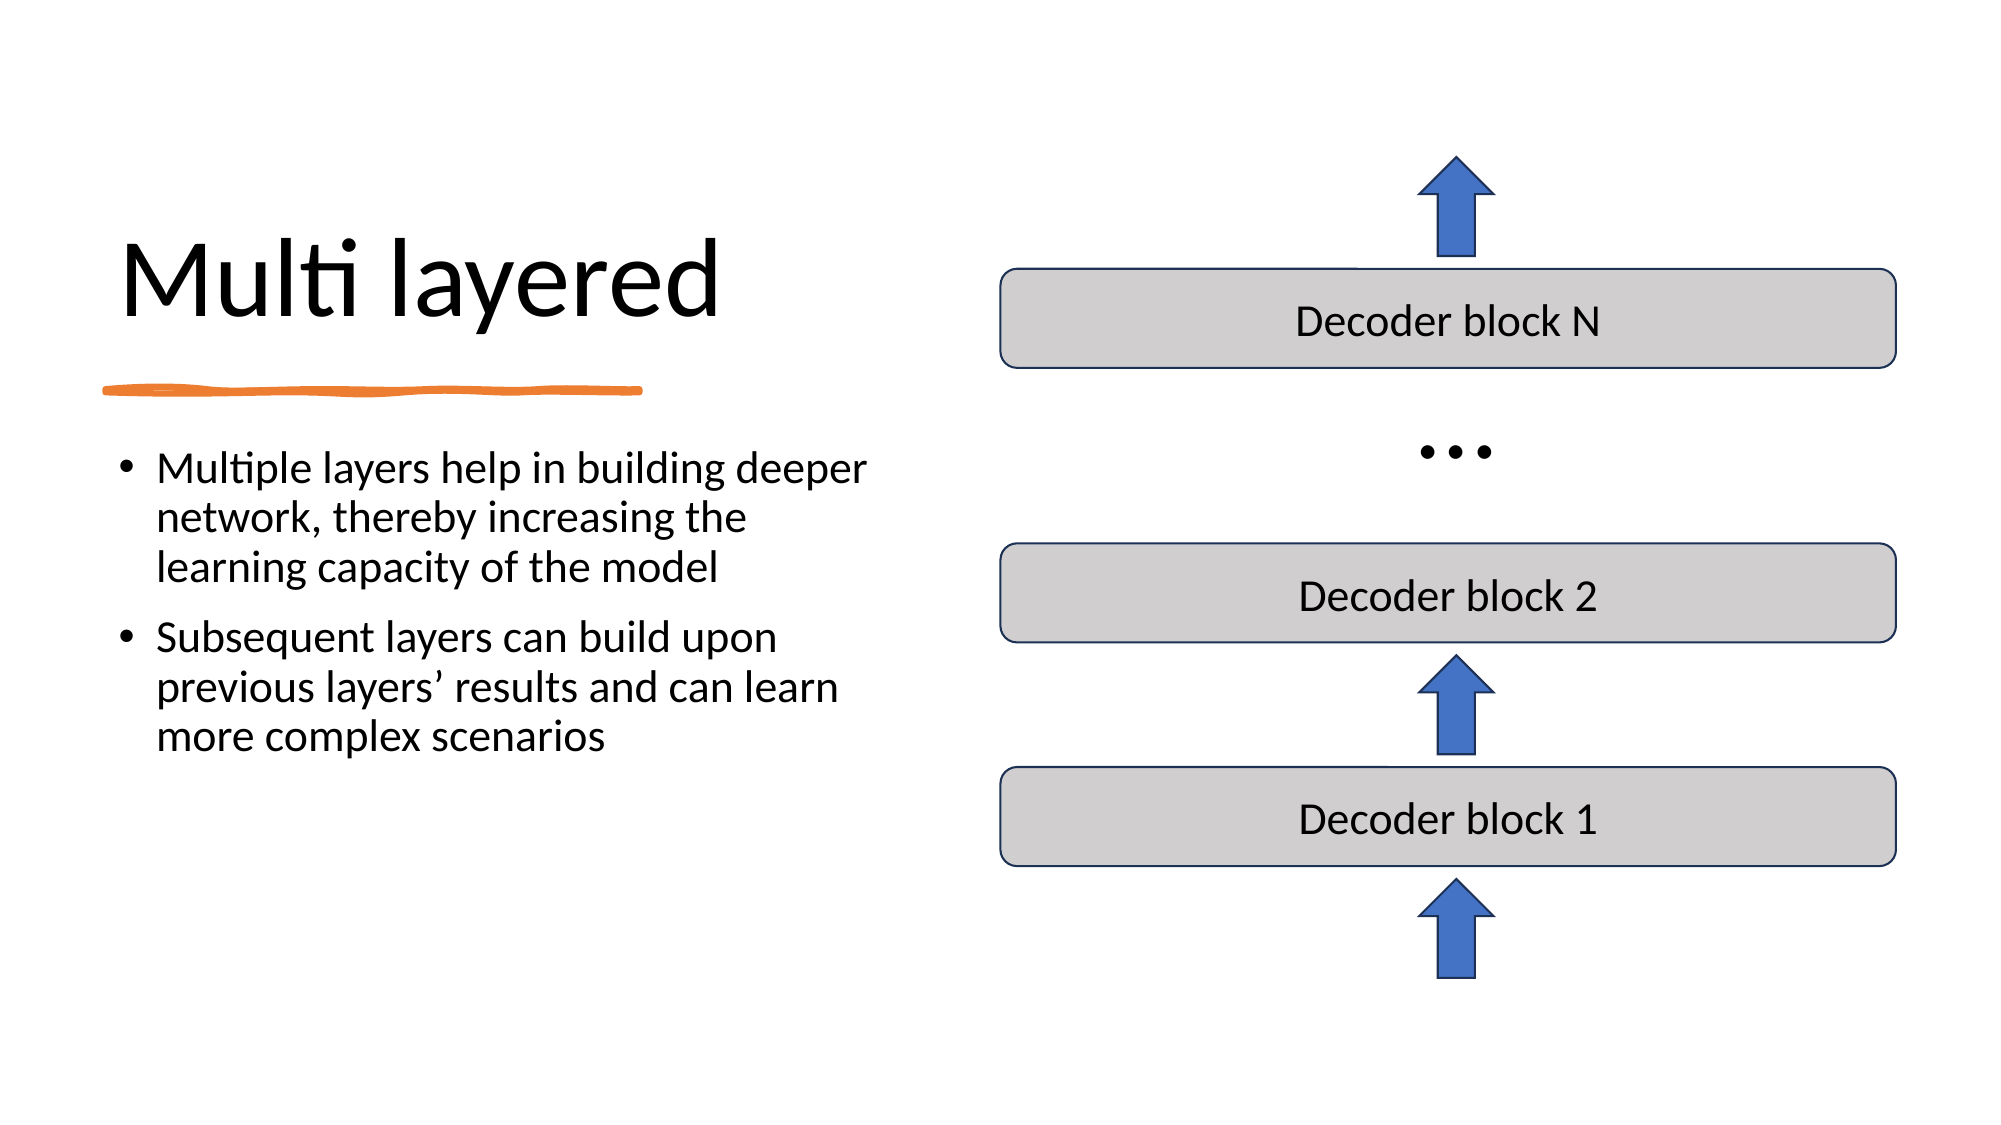

# Multi layered

Decoder block N
…
Decoder block 2

Decoder block 1

Multiple layers help in building deeper network, thereby increasing the learning capacity of the model
Subsequent layers can build upon previous layers’ results and can learn more complex scenarios